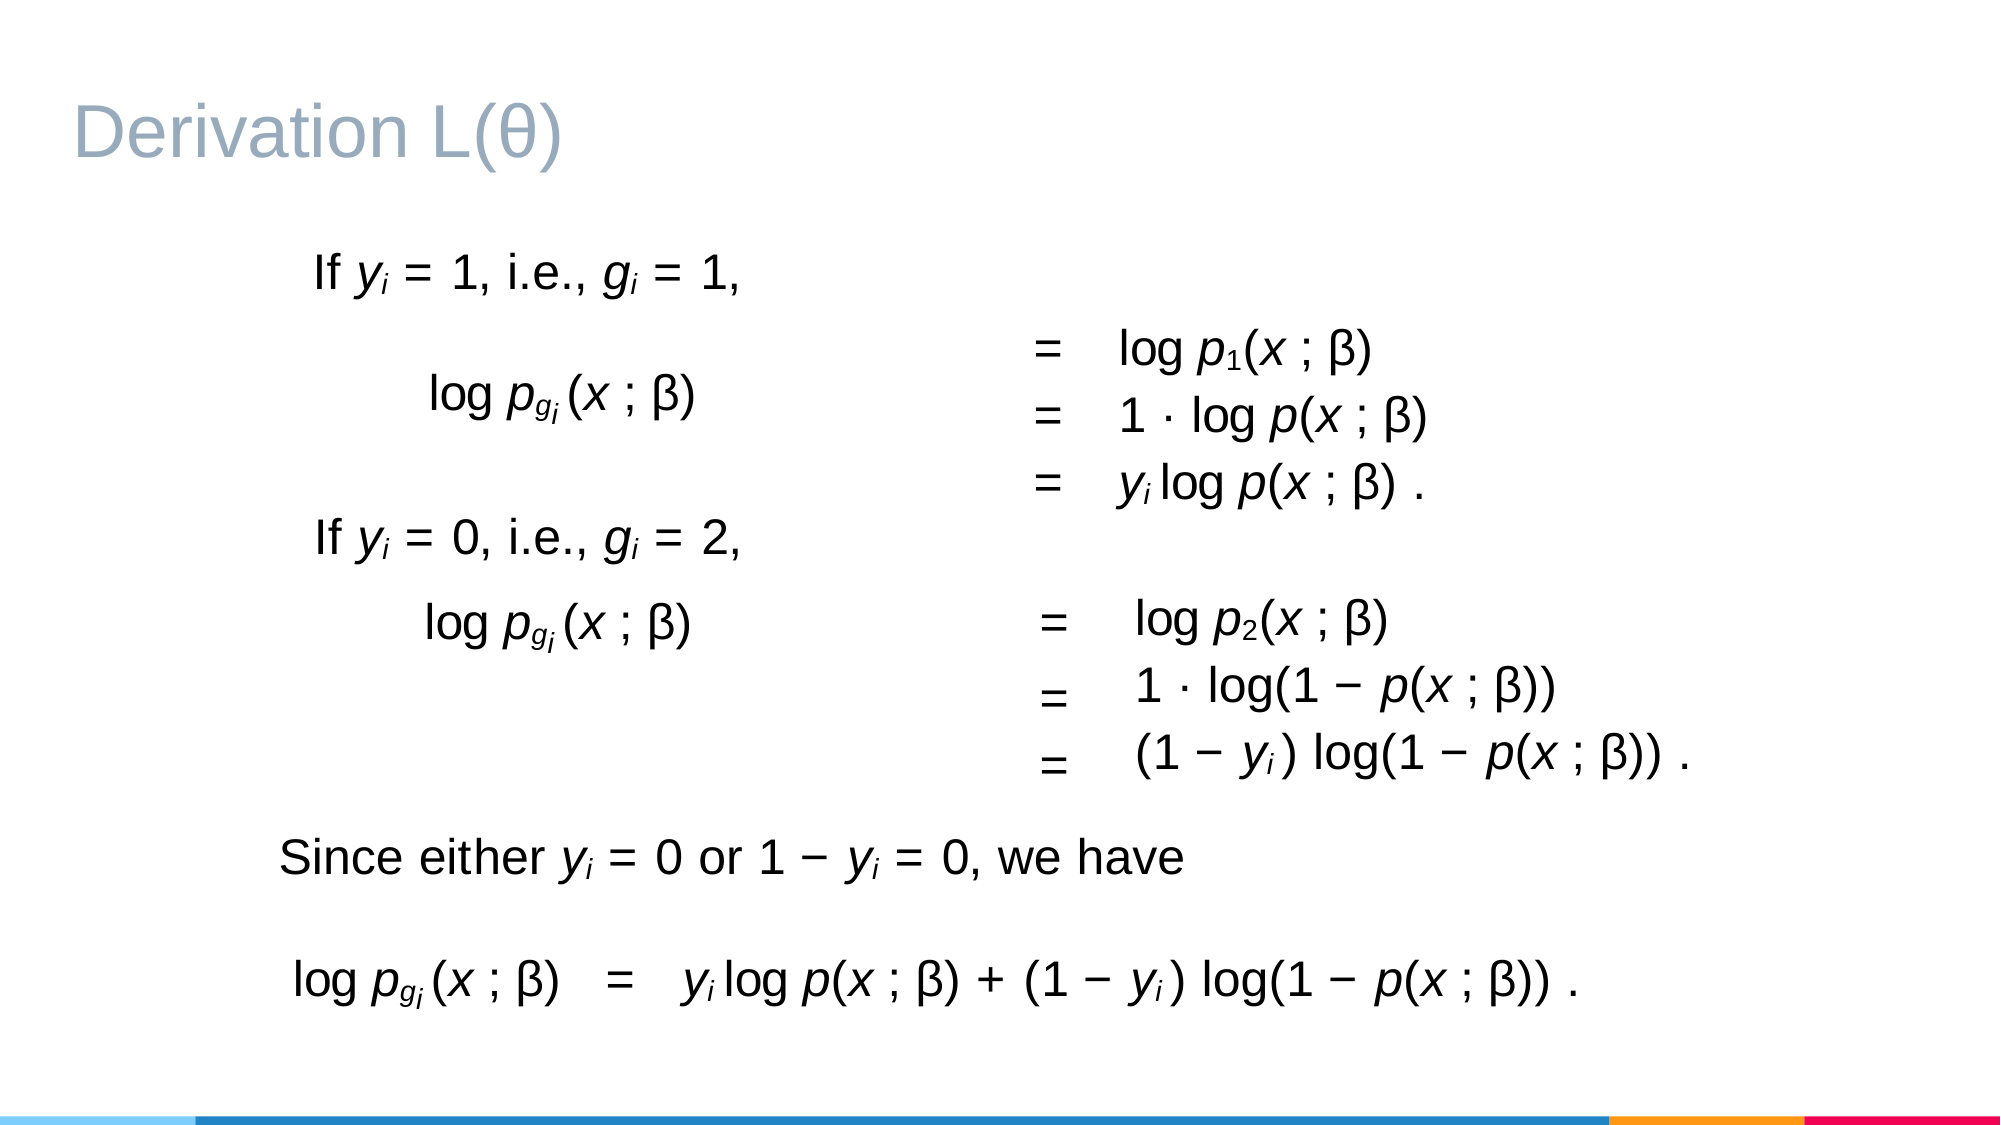

# Derivation L(θ)
   If yi  = 1, i.e., gi  = 1,

log pgi (x ; β)
=   log p1(x ; β)
=   1 · log p(x ; β)
=   yi log p(x ; β) .
If yi  = 0, i.e., gi  = 2,
log p2(x ; β)
1 · log(1 − p(x ; β))
(1 − yi ) log(1 − p(x ; β)) .
  log pgi (x ; β)                       =
=
=
Since either yi  = 0 or 1 − yi  = 0, we have

log pgi (x ; β)   =   yi log p(x ; β) + (1 − yi ) log(1 − p(x ; β)) .